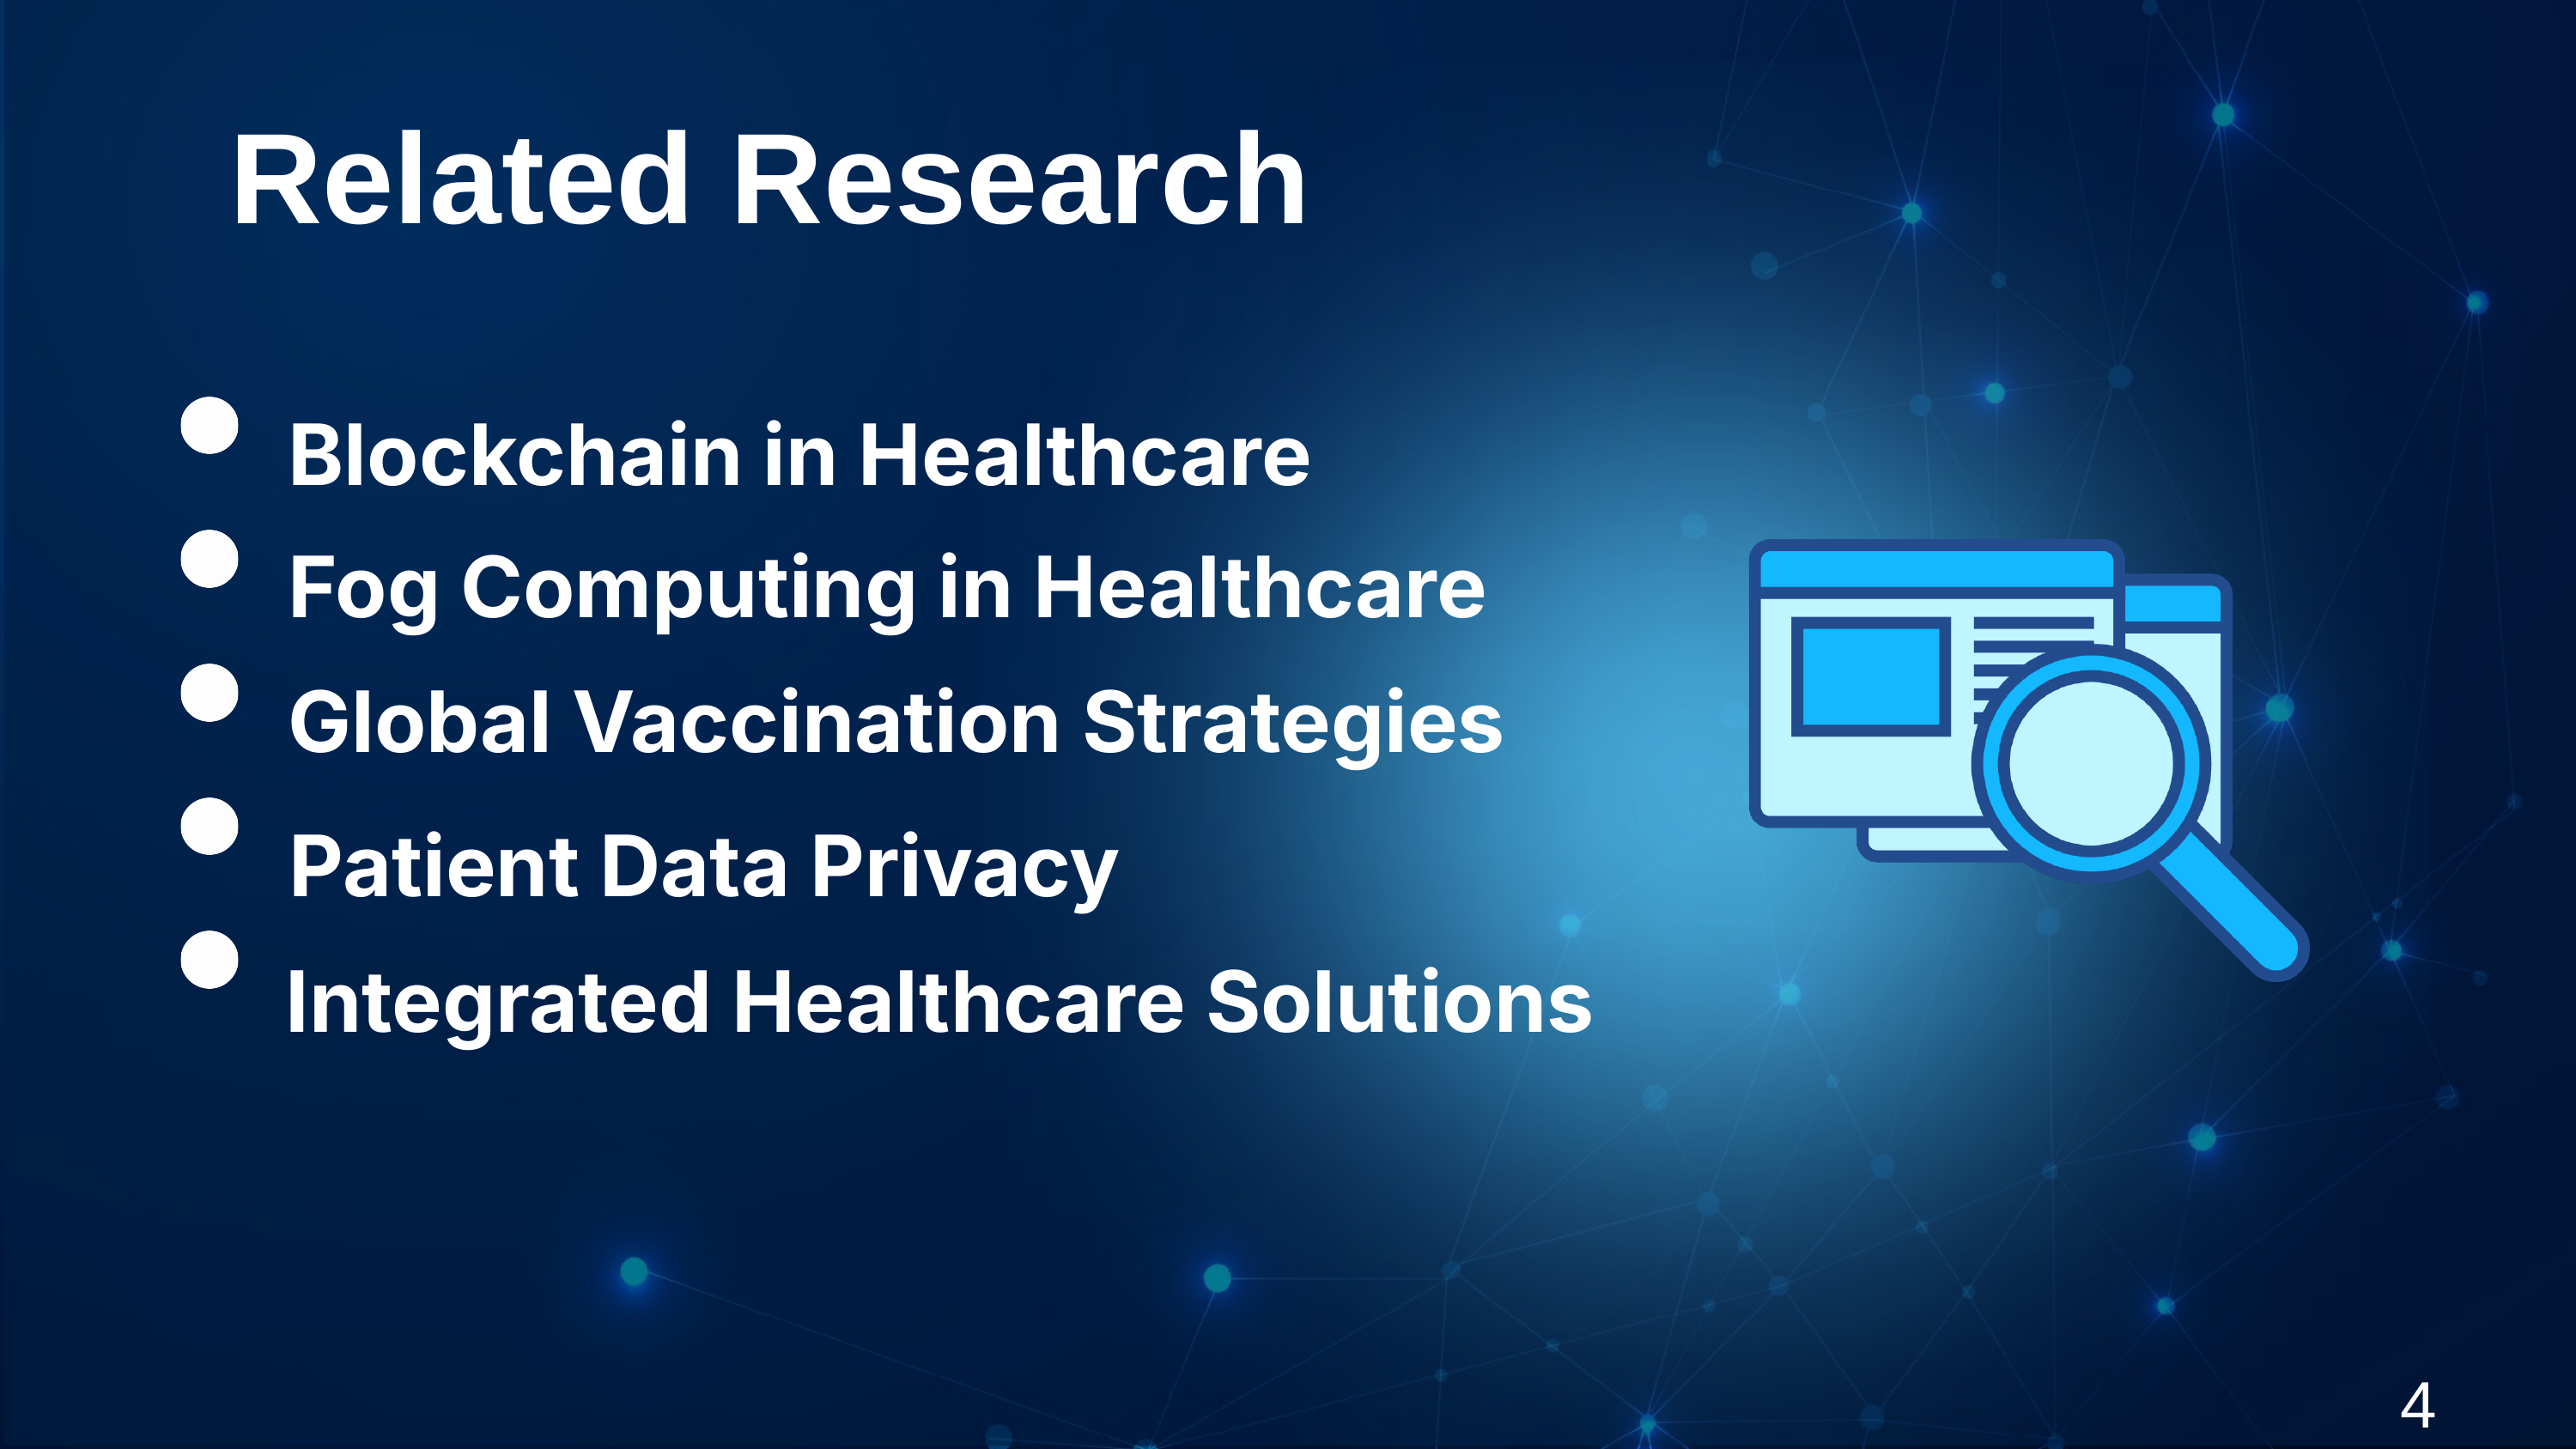

Related Research

Blockchain in Healthcare

Fog Computing in Healthcare

Global Vaccination Strategies

    Patient Data Privacy

Integrated Healthcare Solutions

4